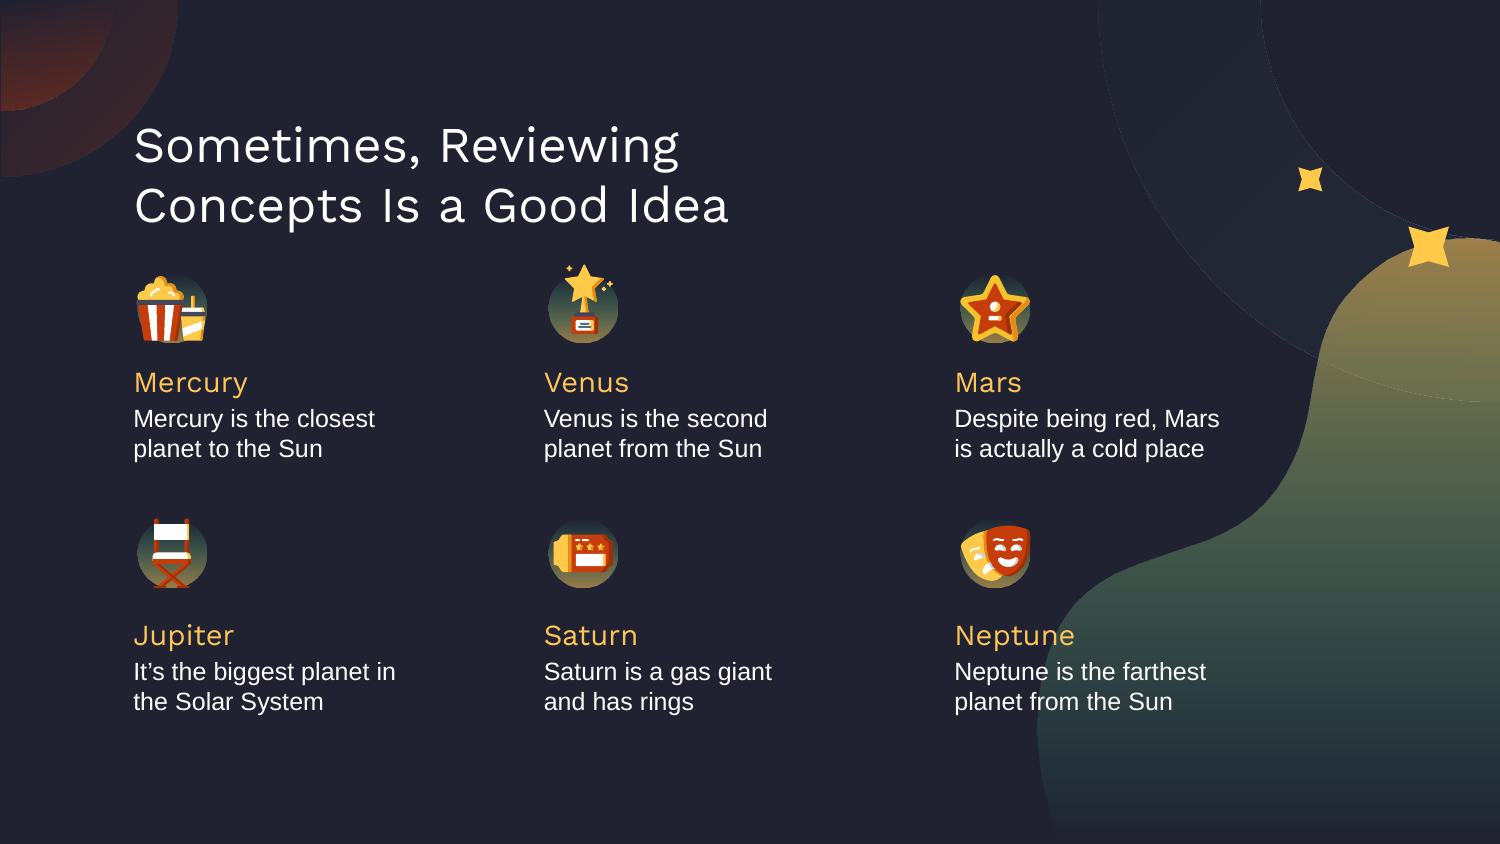

Sometimes, Reviewing Concepts Is a Good Idea

# Mercury
Venus
Mars
Mercury is the closest planet to the Sun
Venus is the second planet from the Sun
Despite being red, Mars is actually a cold place

Jupiter
Saturn
Neptune
It’s the biggest planet in the Solar System
Saturn is a gas giant and has rings
Neptune is the farthest planet from the Sun